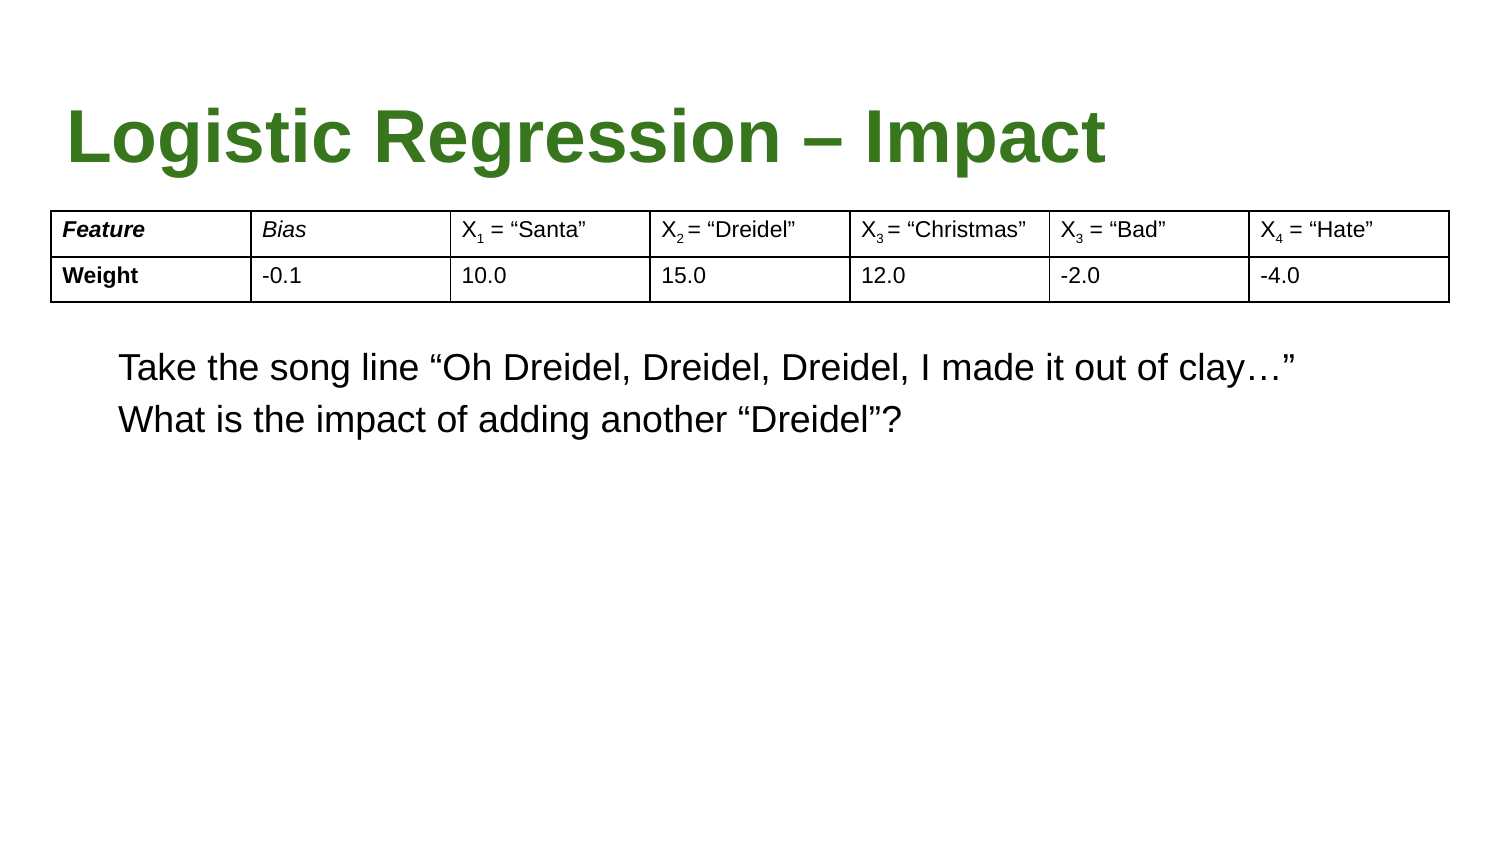

# Logistic Regression – Impact
| Feature | Bias | X1 = “Santa” | X2 = “Dreidel” | X3 = “Christmas” | X3 = “Bad” | X4 = “Hate” |
| --- | --- | --- | --- | --- | --- | --- |
| Weight | -0.1 | 10.0 | 15.0 | 12.0 | -2.0 | -4.0 |

Take the song line “Oh Dreidel, Dreidel, Dreidel, I made it out of clay…”
What is the impact of adding another “Dreidel”?